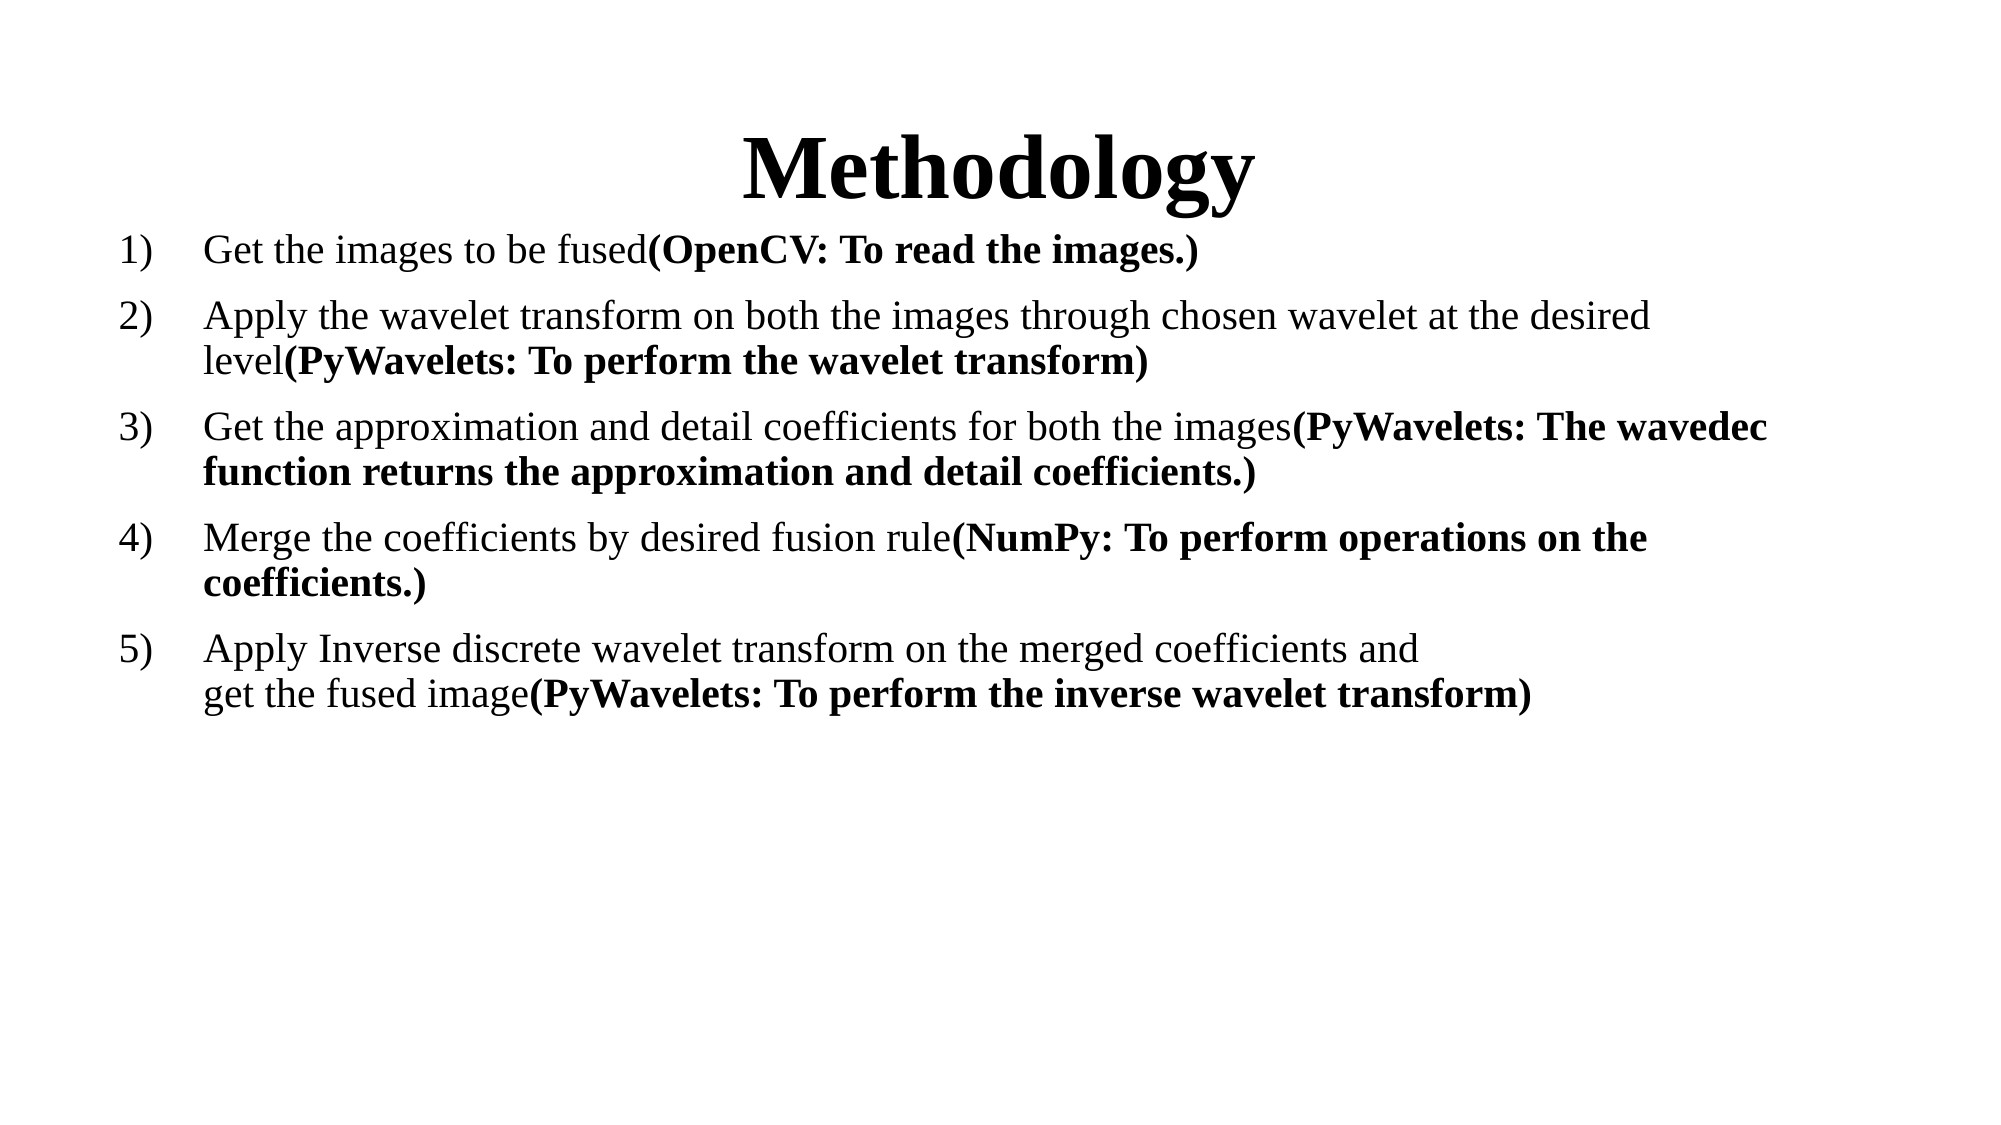

# Methodology
Get the images to be fused(OpenCV: To read the images.)
Apply the wavelet transform on both the images through chosen wavelet at the desired level(PyWavelets: To perform the wavelet transform)
Get the approximation and detail coefficients for both the images(PyWavelets: The wavedec function returns the approximation and detail coefficients.)
Merge the coefficients by desired fusion rule(NumPy: To perform operations on the coefficients.)
Apply Inverse discrete wavelet transform on the merged coefficients and get the fused image(PyWavelets: To perform the inverse wavelet transform)